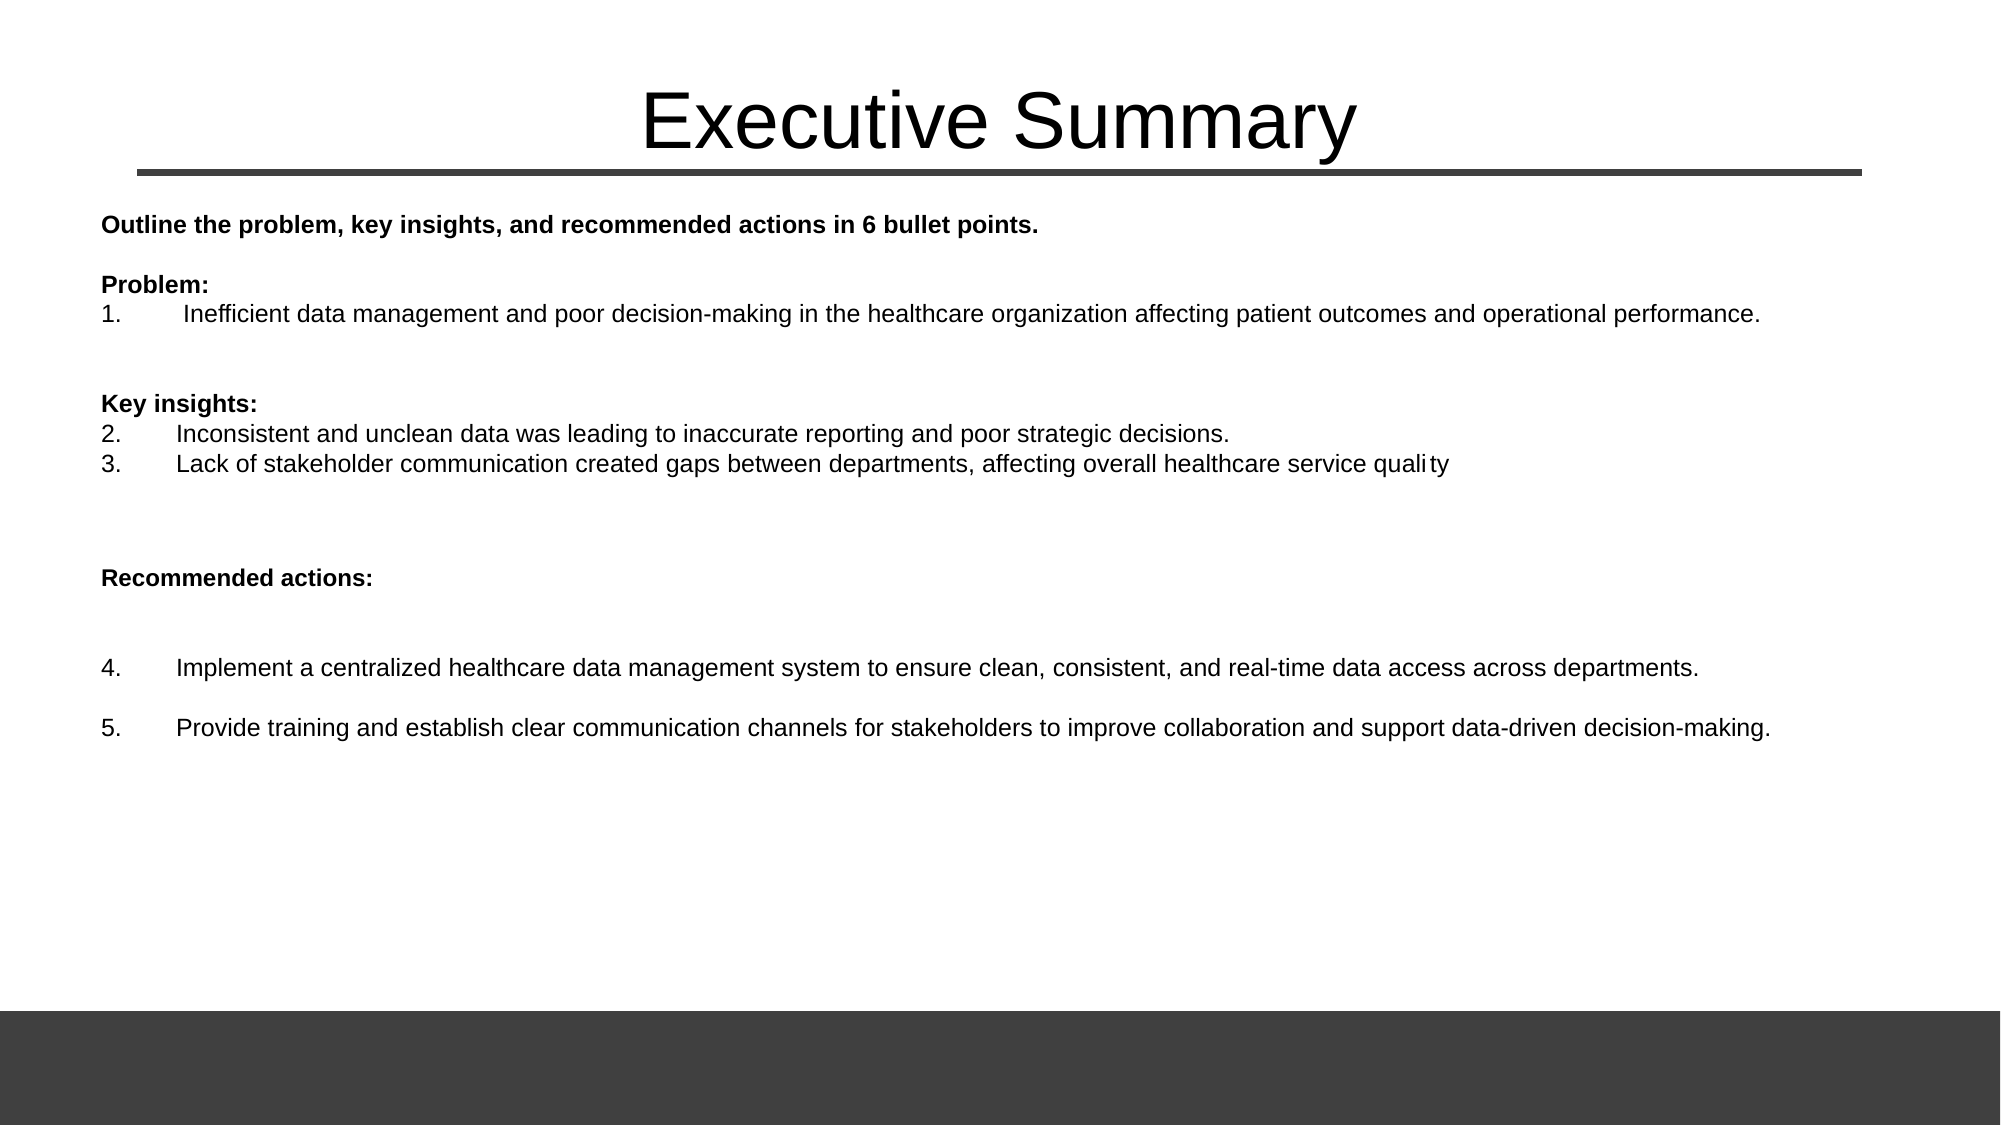

# Executive Summary
Outline the problem, key insights, and recommended actions in 6 bullet points.

Problem:
 Inefficient data management and poor decision-making in the healthcare organization affecting patient outcomes and operational performance.

Key insights:
Inconsistent and unclean data was leading to inaccurate reporting and poor strategic decisions.
Lack of stakeholder communication created gaps between departments, affecting overall healthcare service quality

Recommended actions:

Implement a centralized healthcare data management system to ensure clean, consistent, and real-time data access across departments.

Provide training and establish clear communication channels for stakeholders to improve collaboration and support data-driven decision-making.